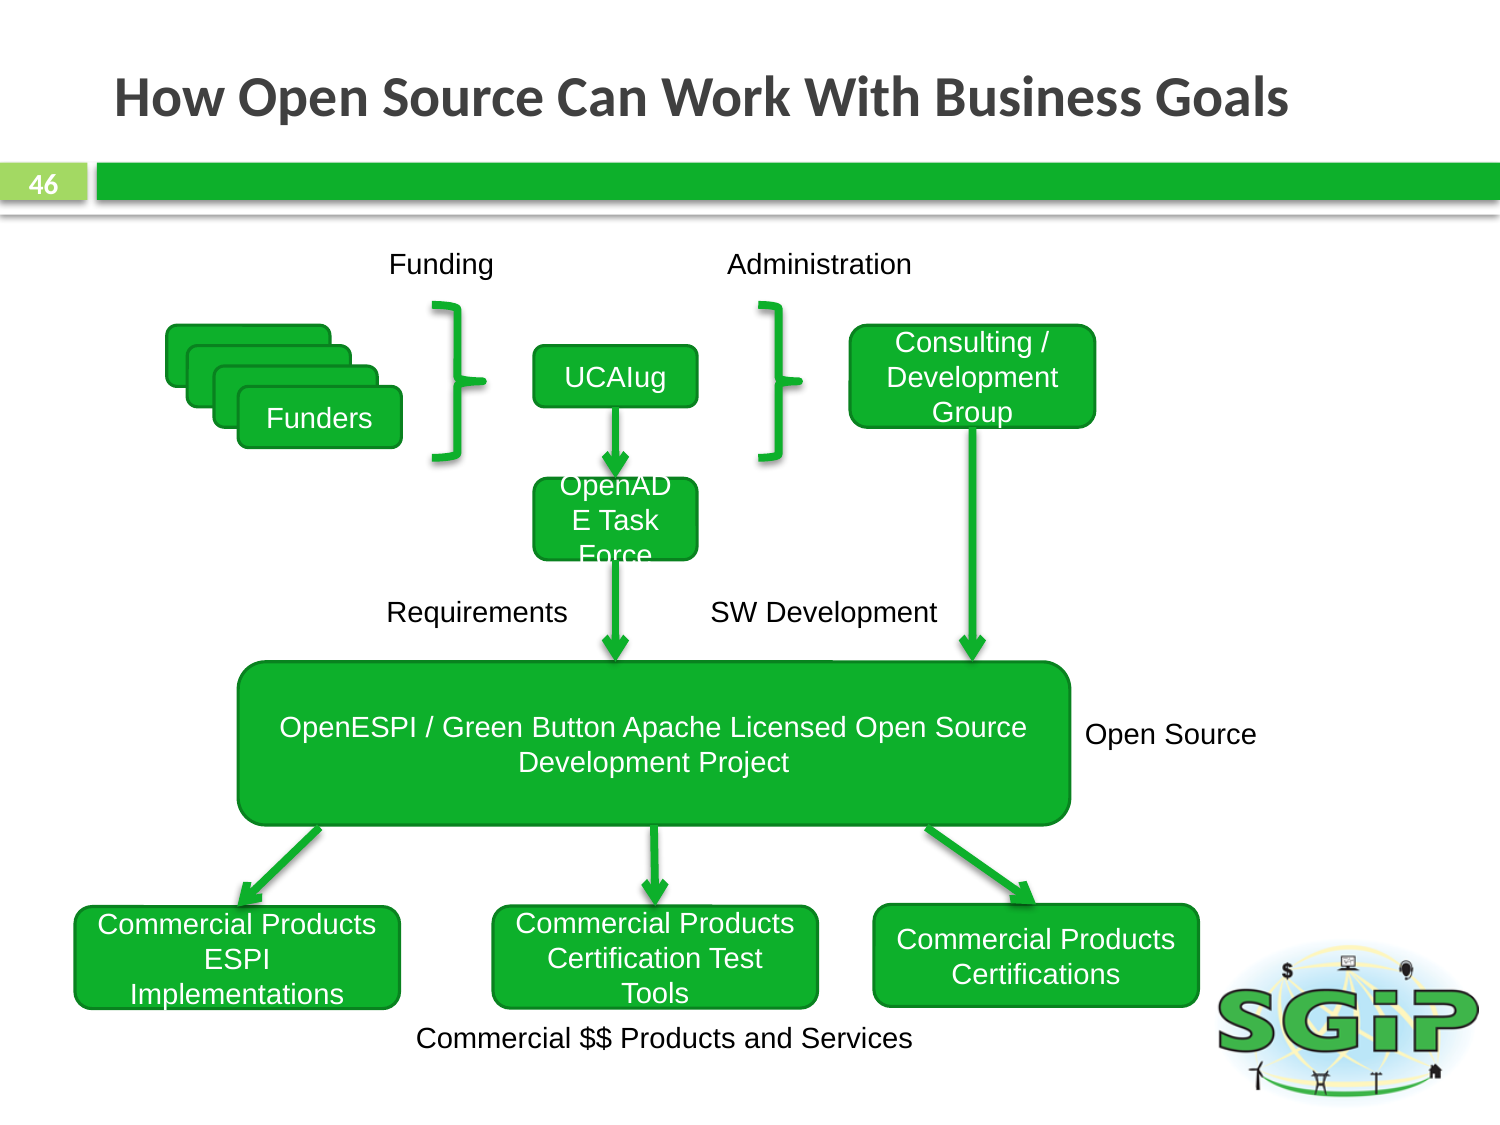

# How Open Source Can Work With Business Goals
46
Funding
Administration

Funders
Consulting / Development Group
Funders
UCAIug
Funders
Funders
OpenADE Task Force
SW Development
Requirements
OpenESPI / Green Button Apache Licensed Open Source Development Project
Open Source
Commercial Products
Certifications
Commercial Products
Certification Test Tools
Commercial Products
ESPI Implementations
Commercial $$ Products and Services